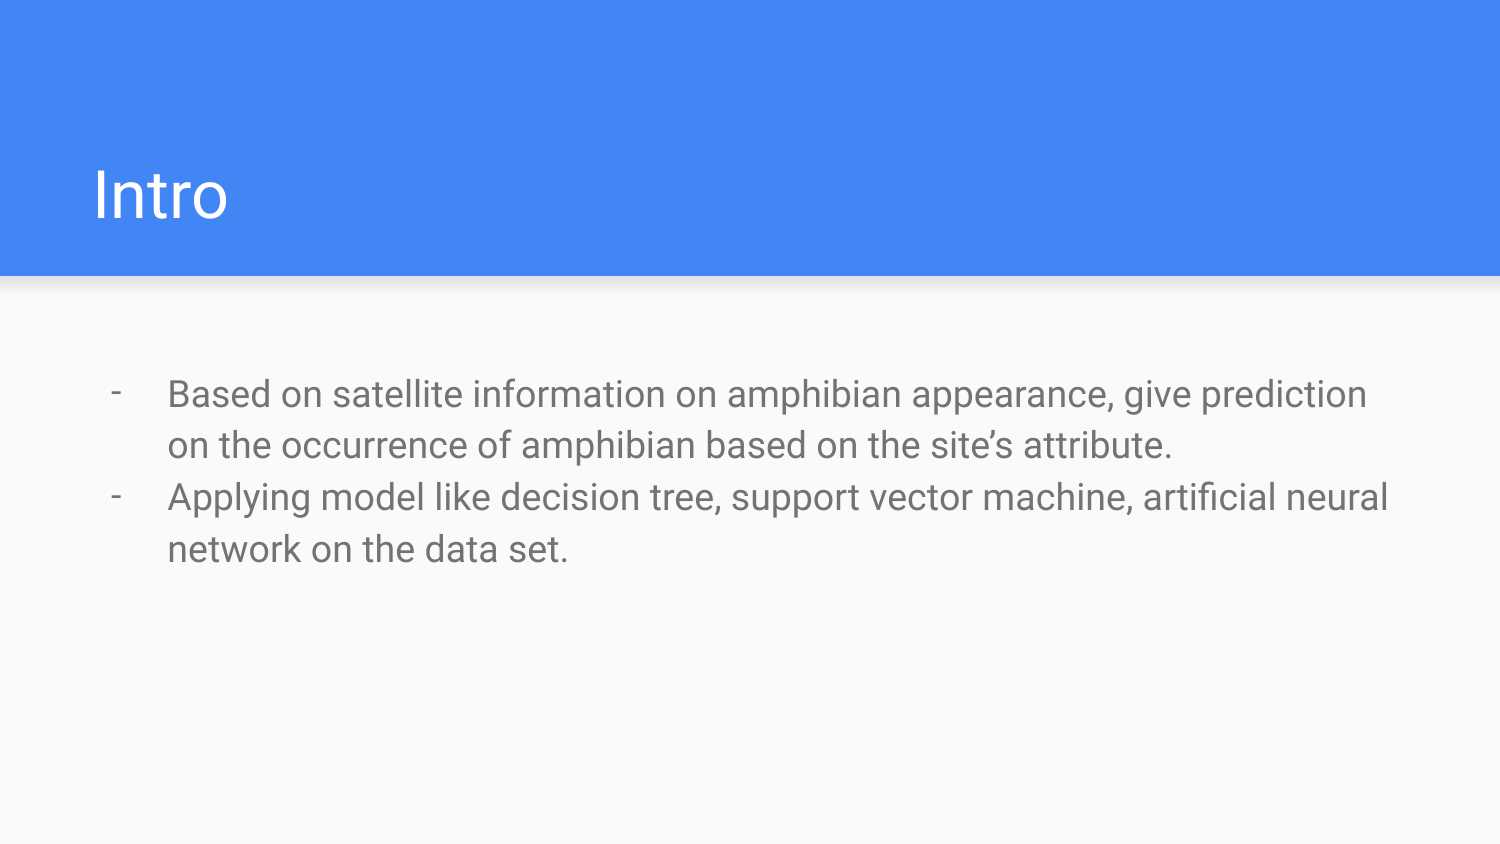

# Intro
Based on satellite information on amphibian appearance, give prediction on the occurrence of amphibian based on the site’s attribute.
Applying model like decision tree, support vector machine, artificial neural network on the data set.